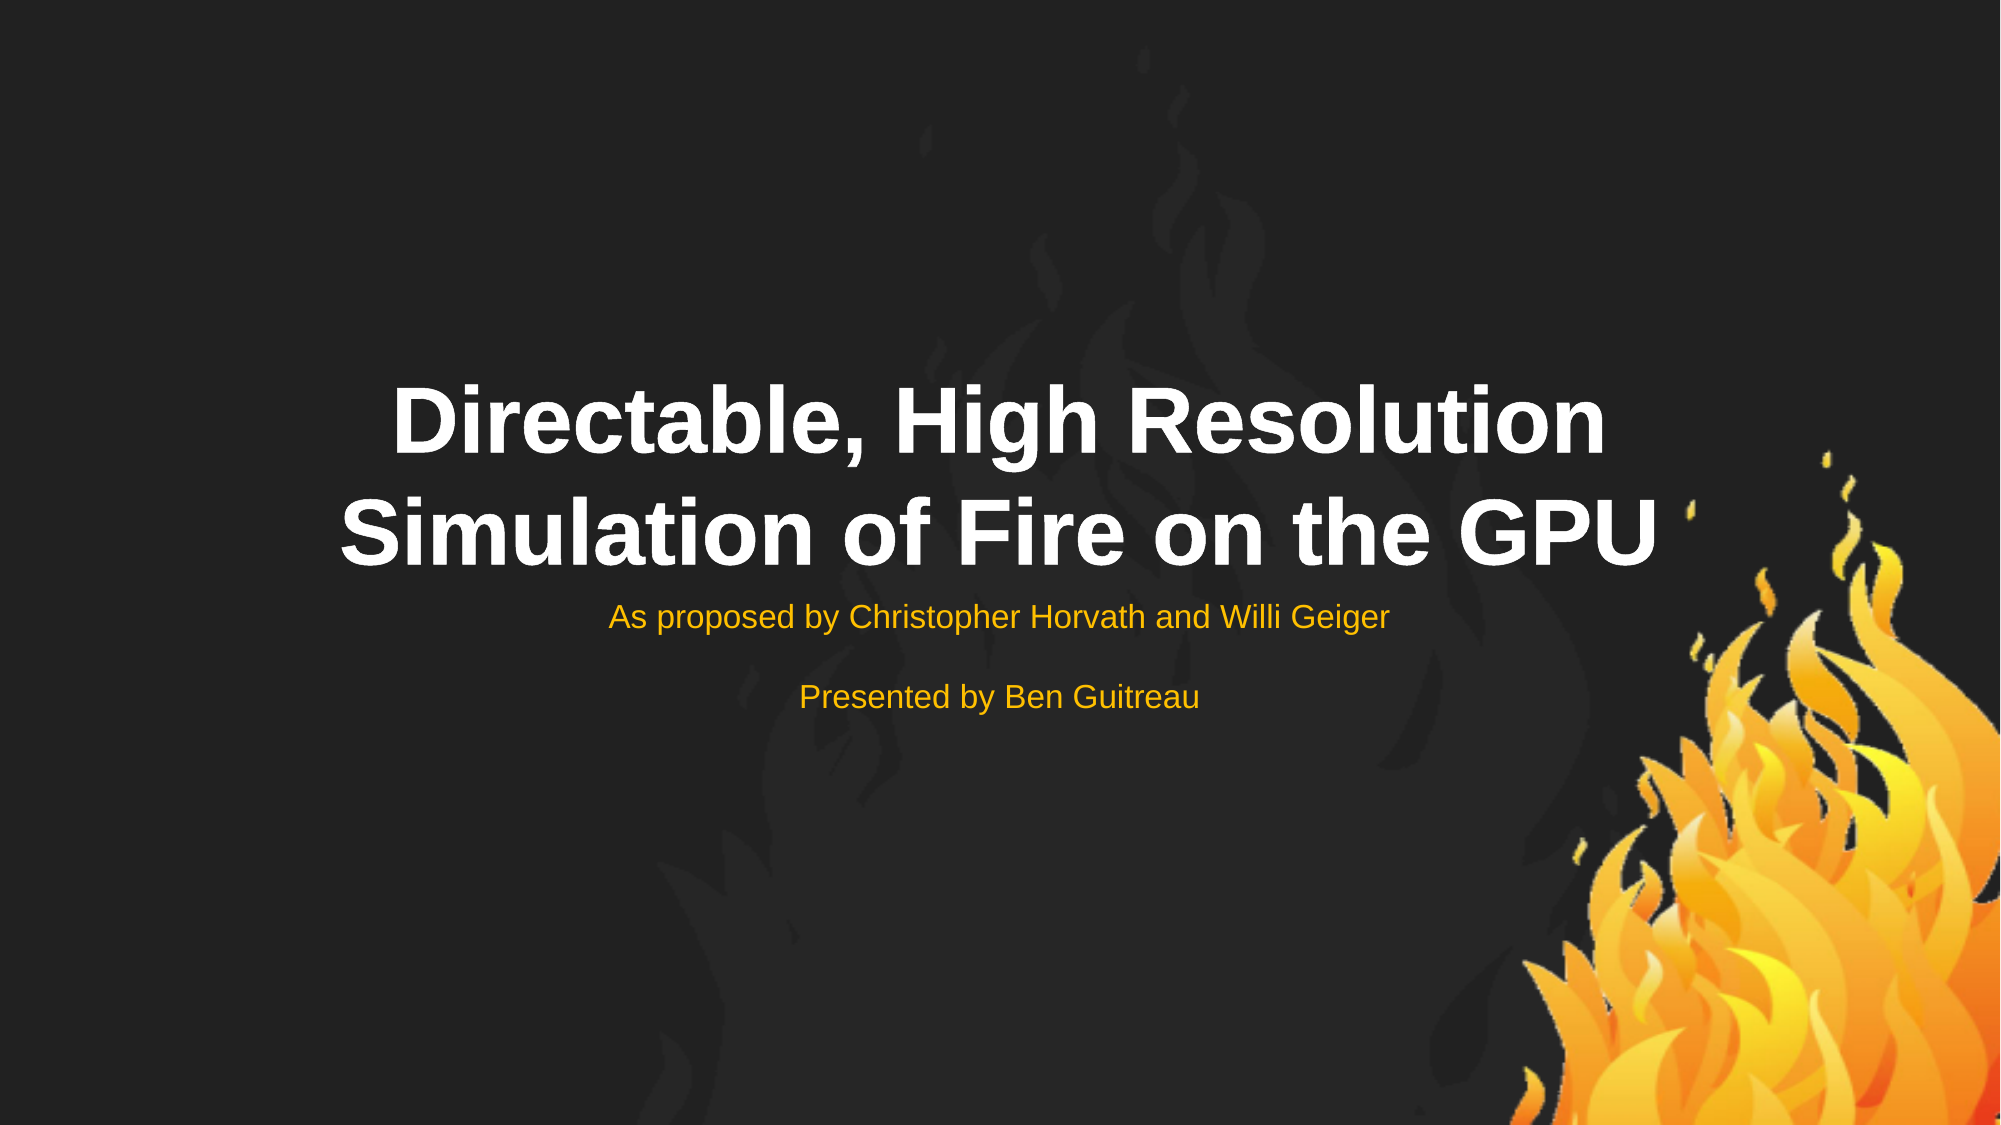

# Directable, High Resolution Simulation of Fire on the GPU
As proposed by Christopher Horvath and Willi Geiger
Presented by Ben Guitreau